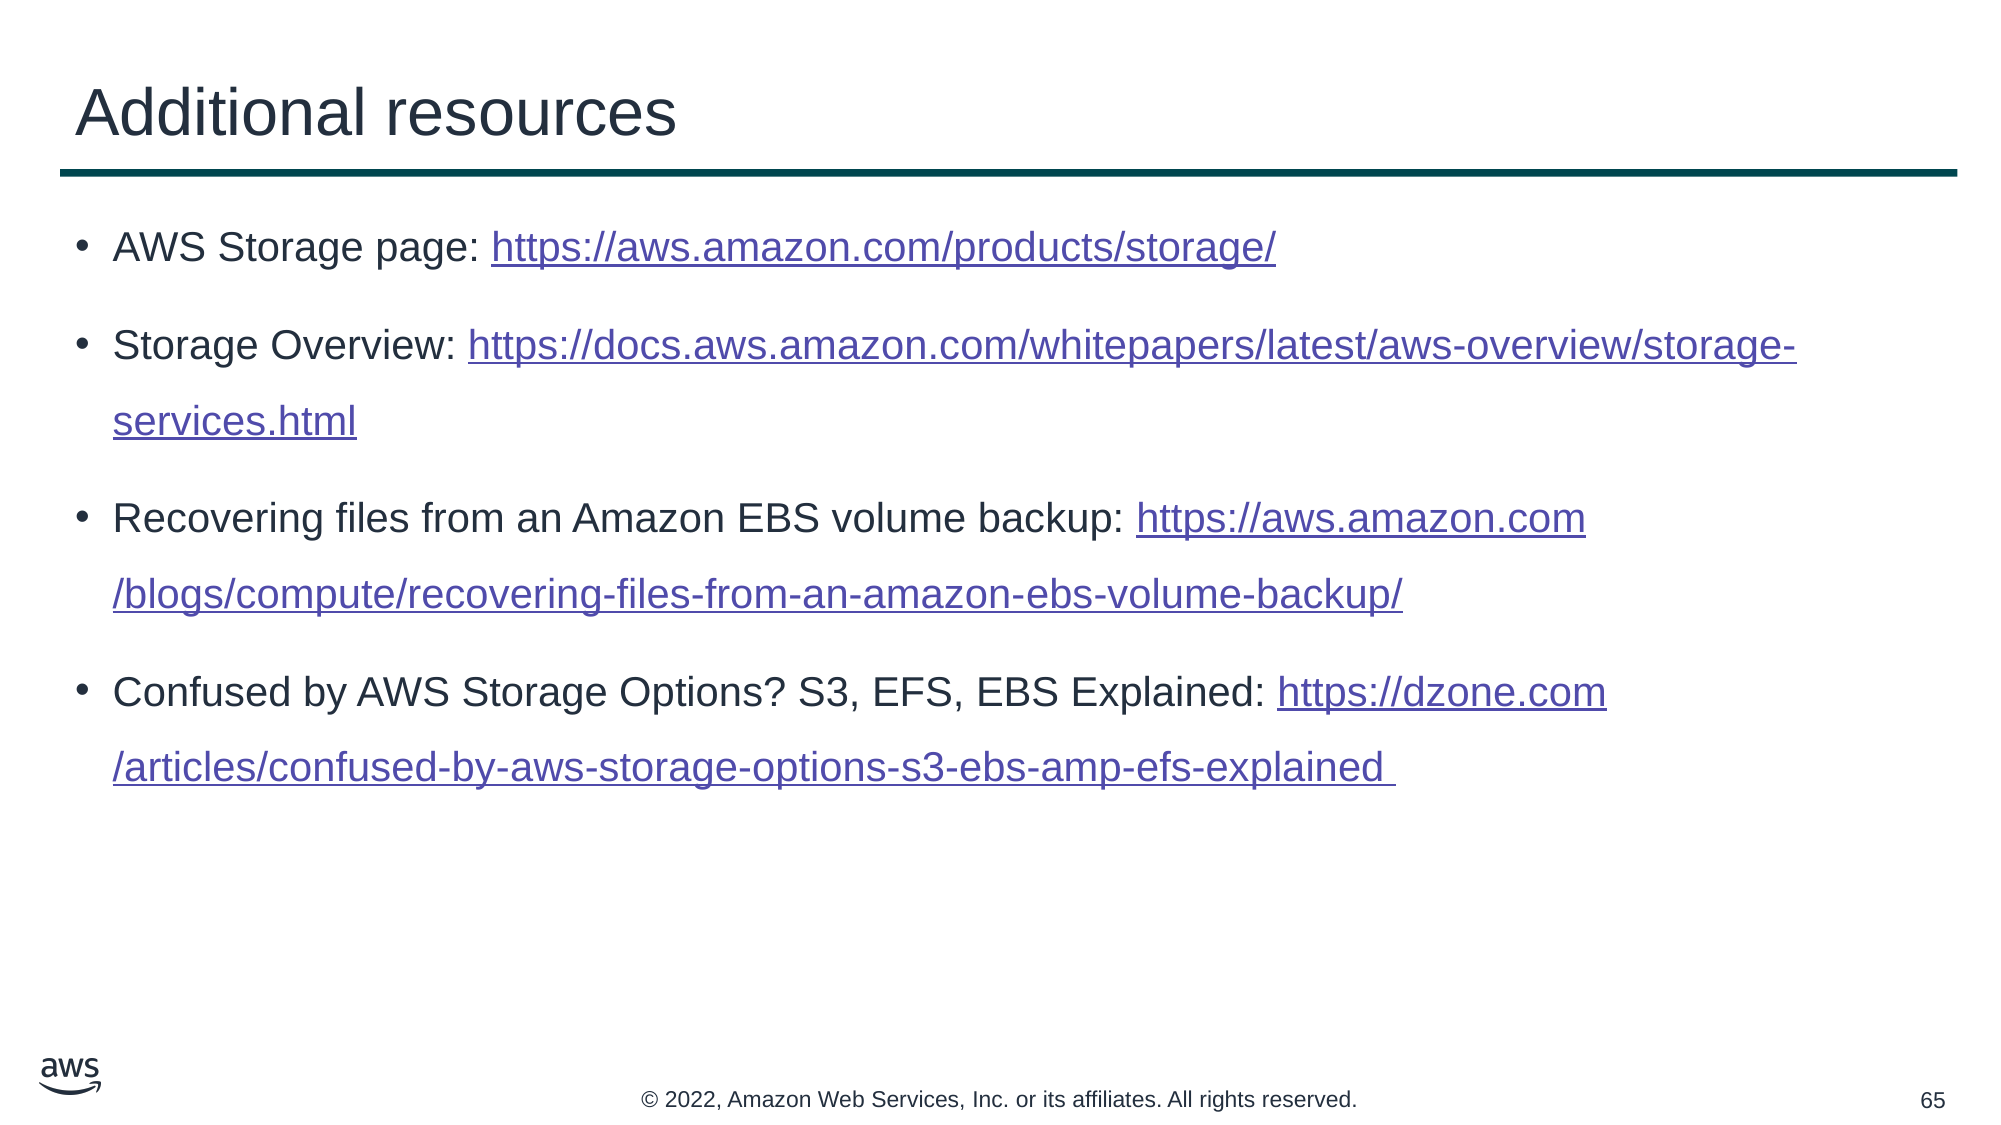

# Additional resources
AWS Storage page: https://aws.amazon.com/products/storage/
Storage Overview: https://docs.aws.amazon.com/whitepapers/latest/aws-overview/storage-services.html
Recovering files from an Amazon EBS volume backup: https://aws.amazon.com/blogs/compute/recovering-files-from-an-amazon-ebs-volume-backup/
Confused by AWS Storage Options? S3, EFS, EBS Explained: https://dzone.com/articles/confused-by-aws-storage-options-s3-ebs-amp-efs-explained
65